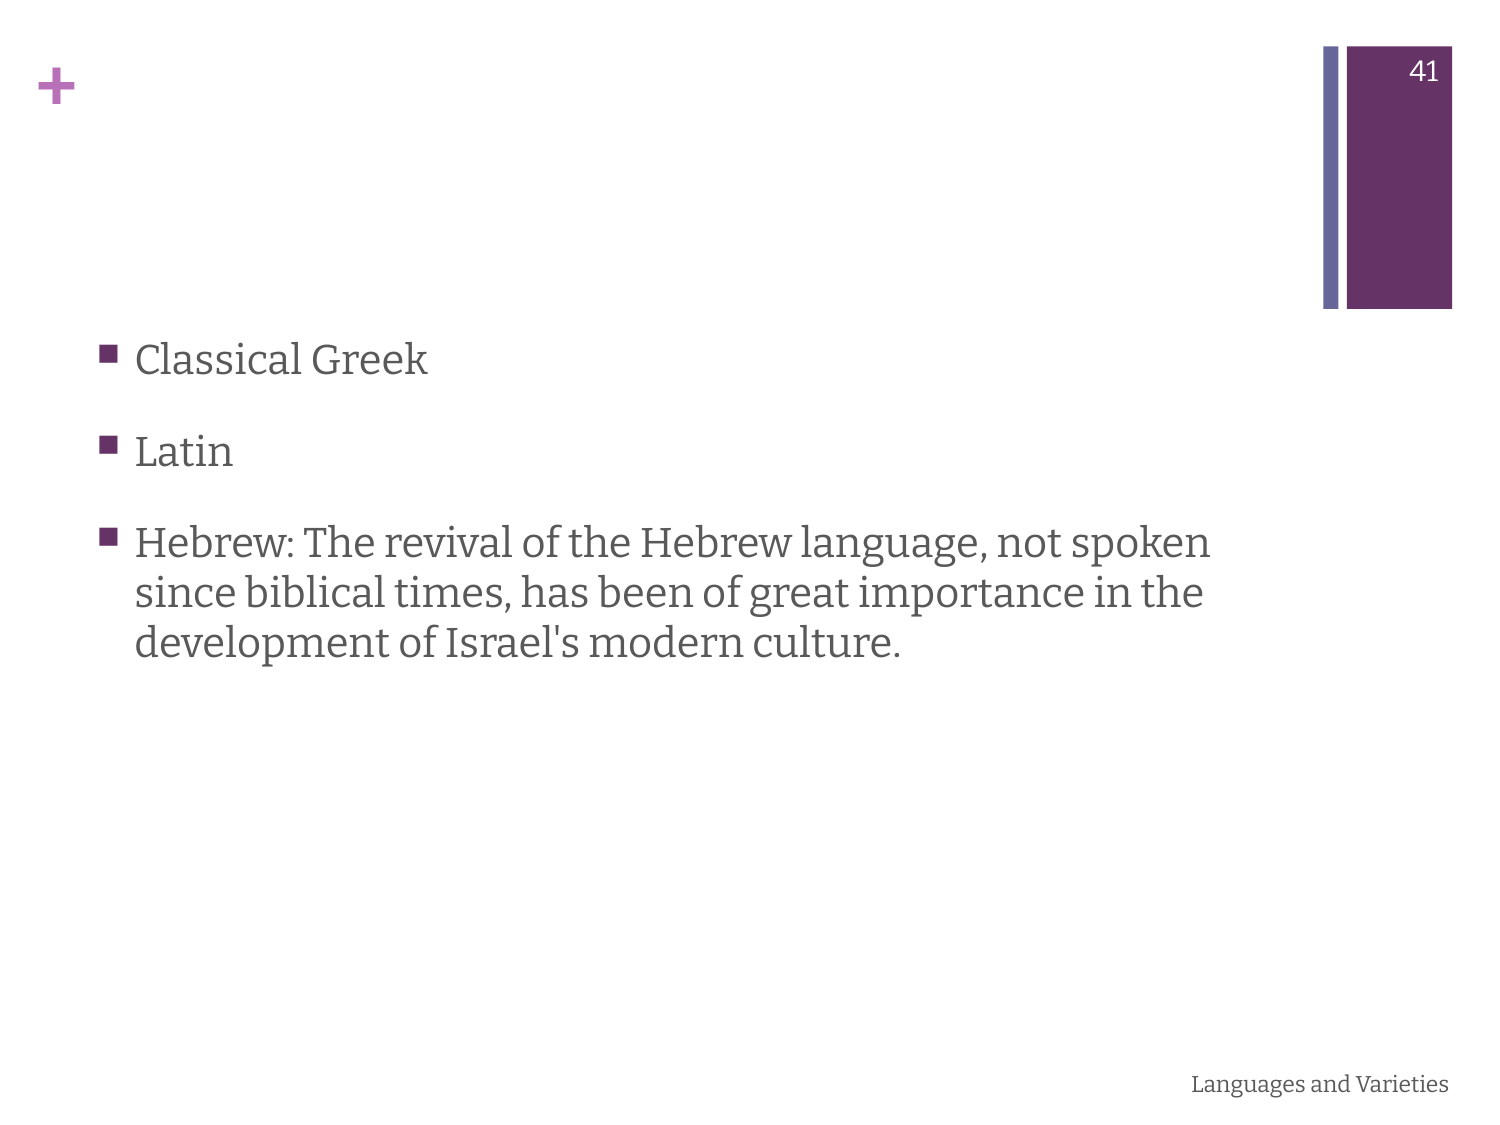

41
#
Classical Greek
Latin
Hebrew: The revival of the Hebrew language, not spoken since biblical times, has been of great importance in the development of Israel's modern culture.

Languages and Varieties